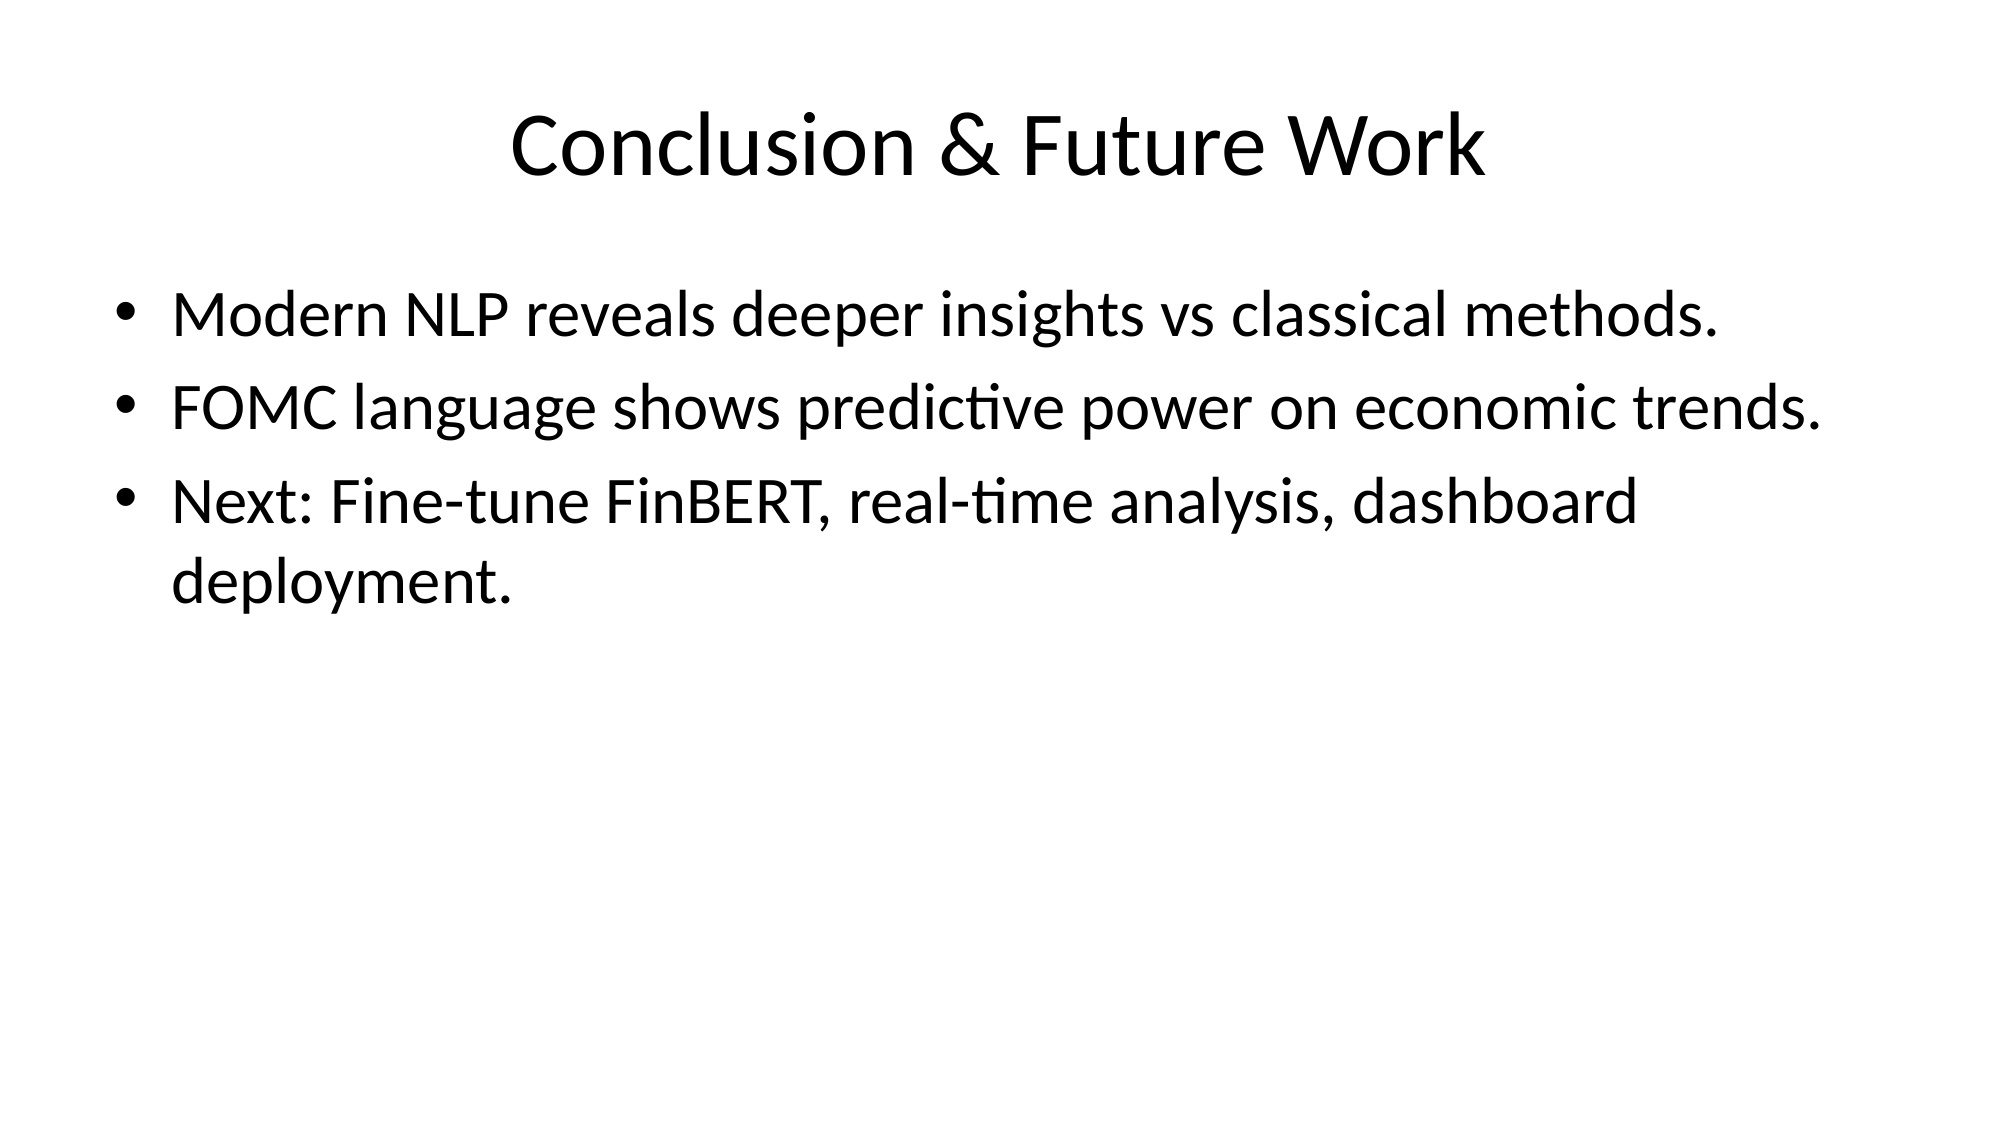

# Conclusion & Future Work
Modern NLP reveals deeper insights vs classical methods.
FOMC language shows predictive power on economic trends.
Next: Fine-tune FinBERT, real-time analysis, dashboard deployment.